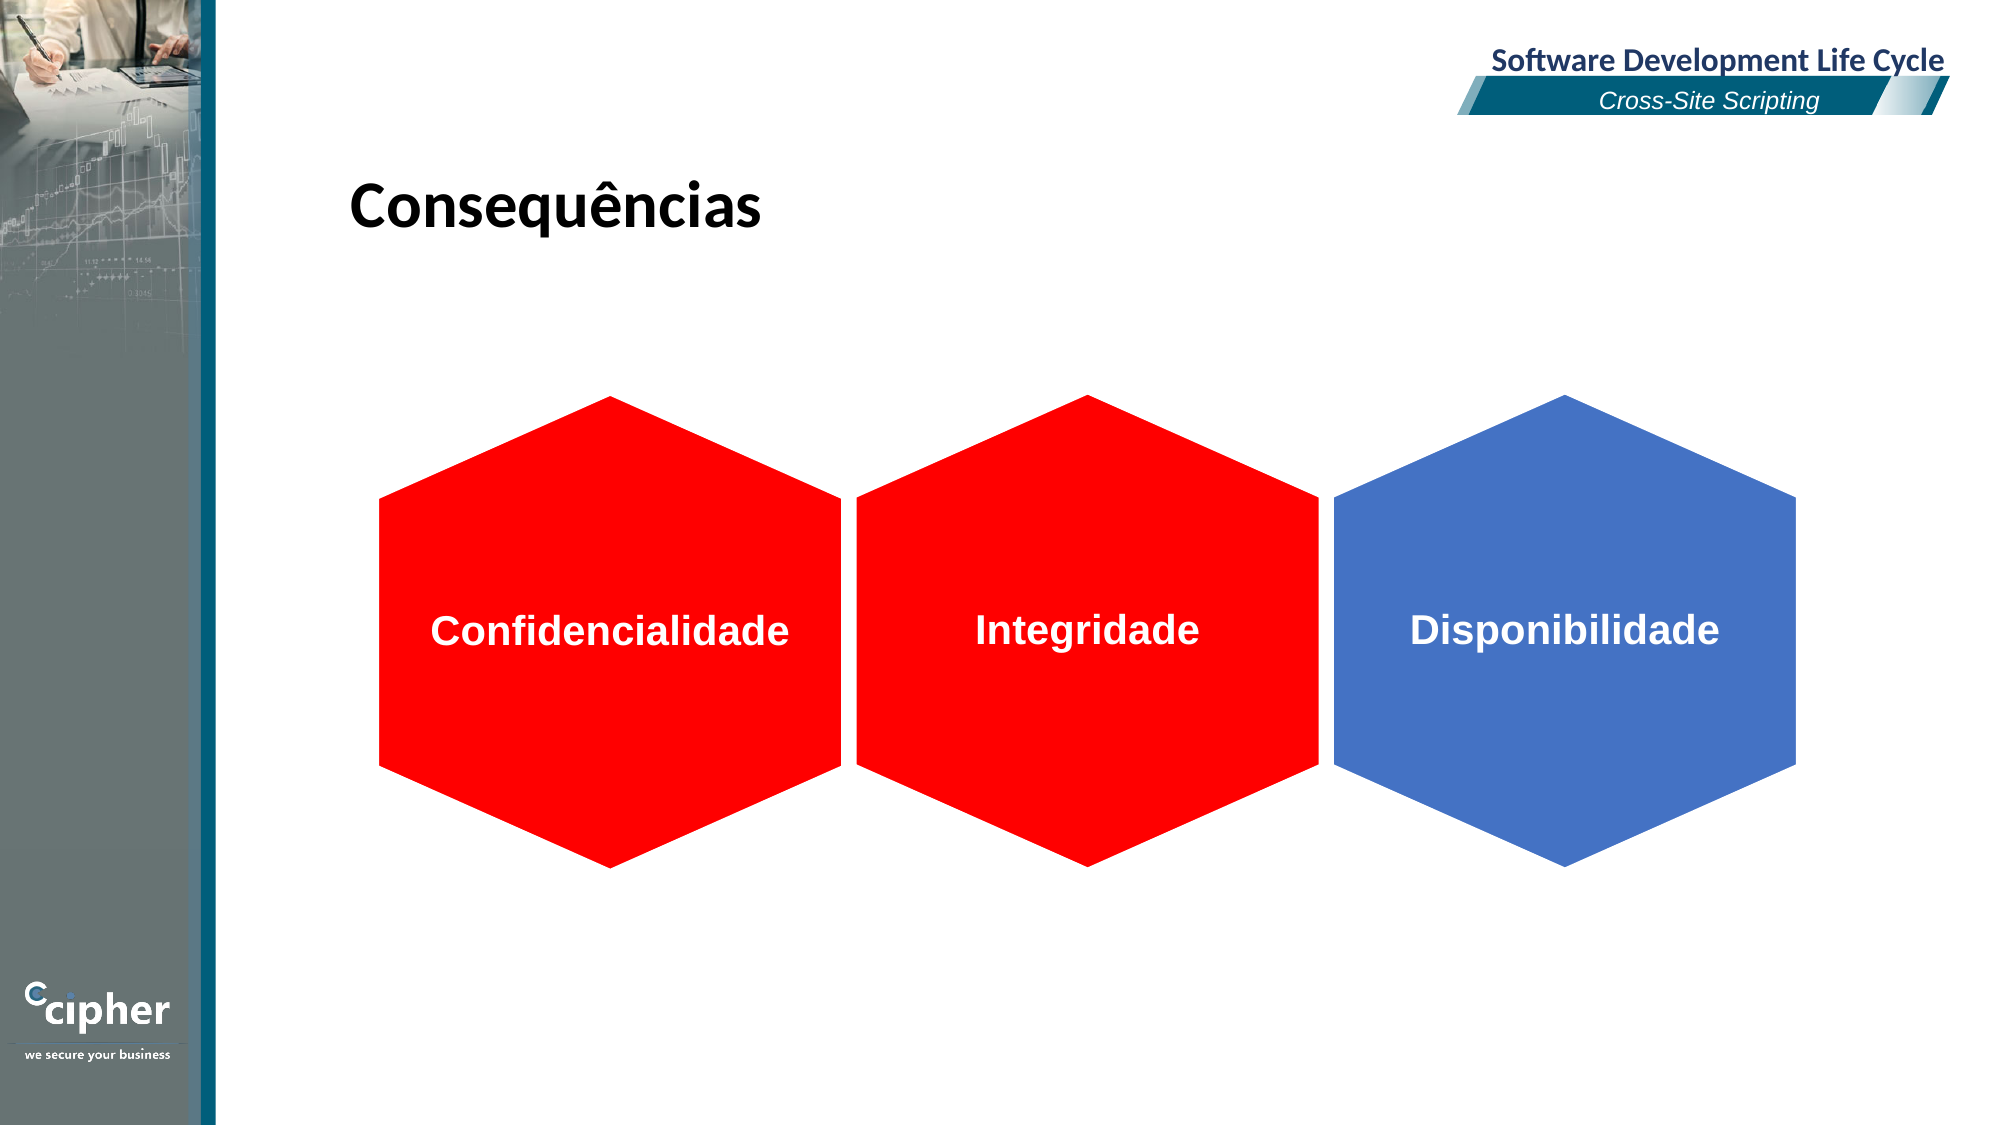

Software Development Life Cycle
Cross-Site Scripting

Consequências
Integridade
Disponibilidade
Confidencialidade